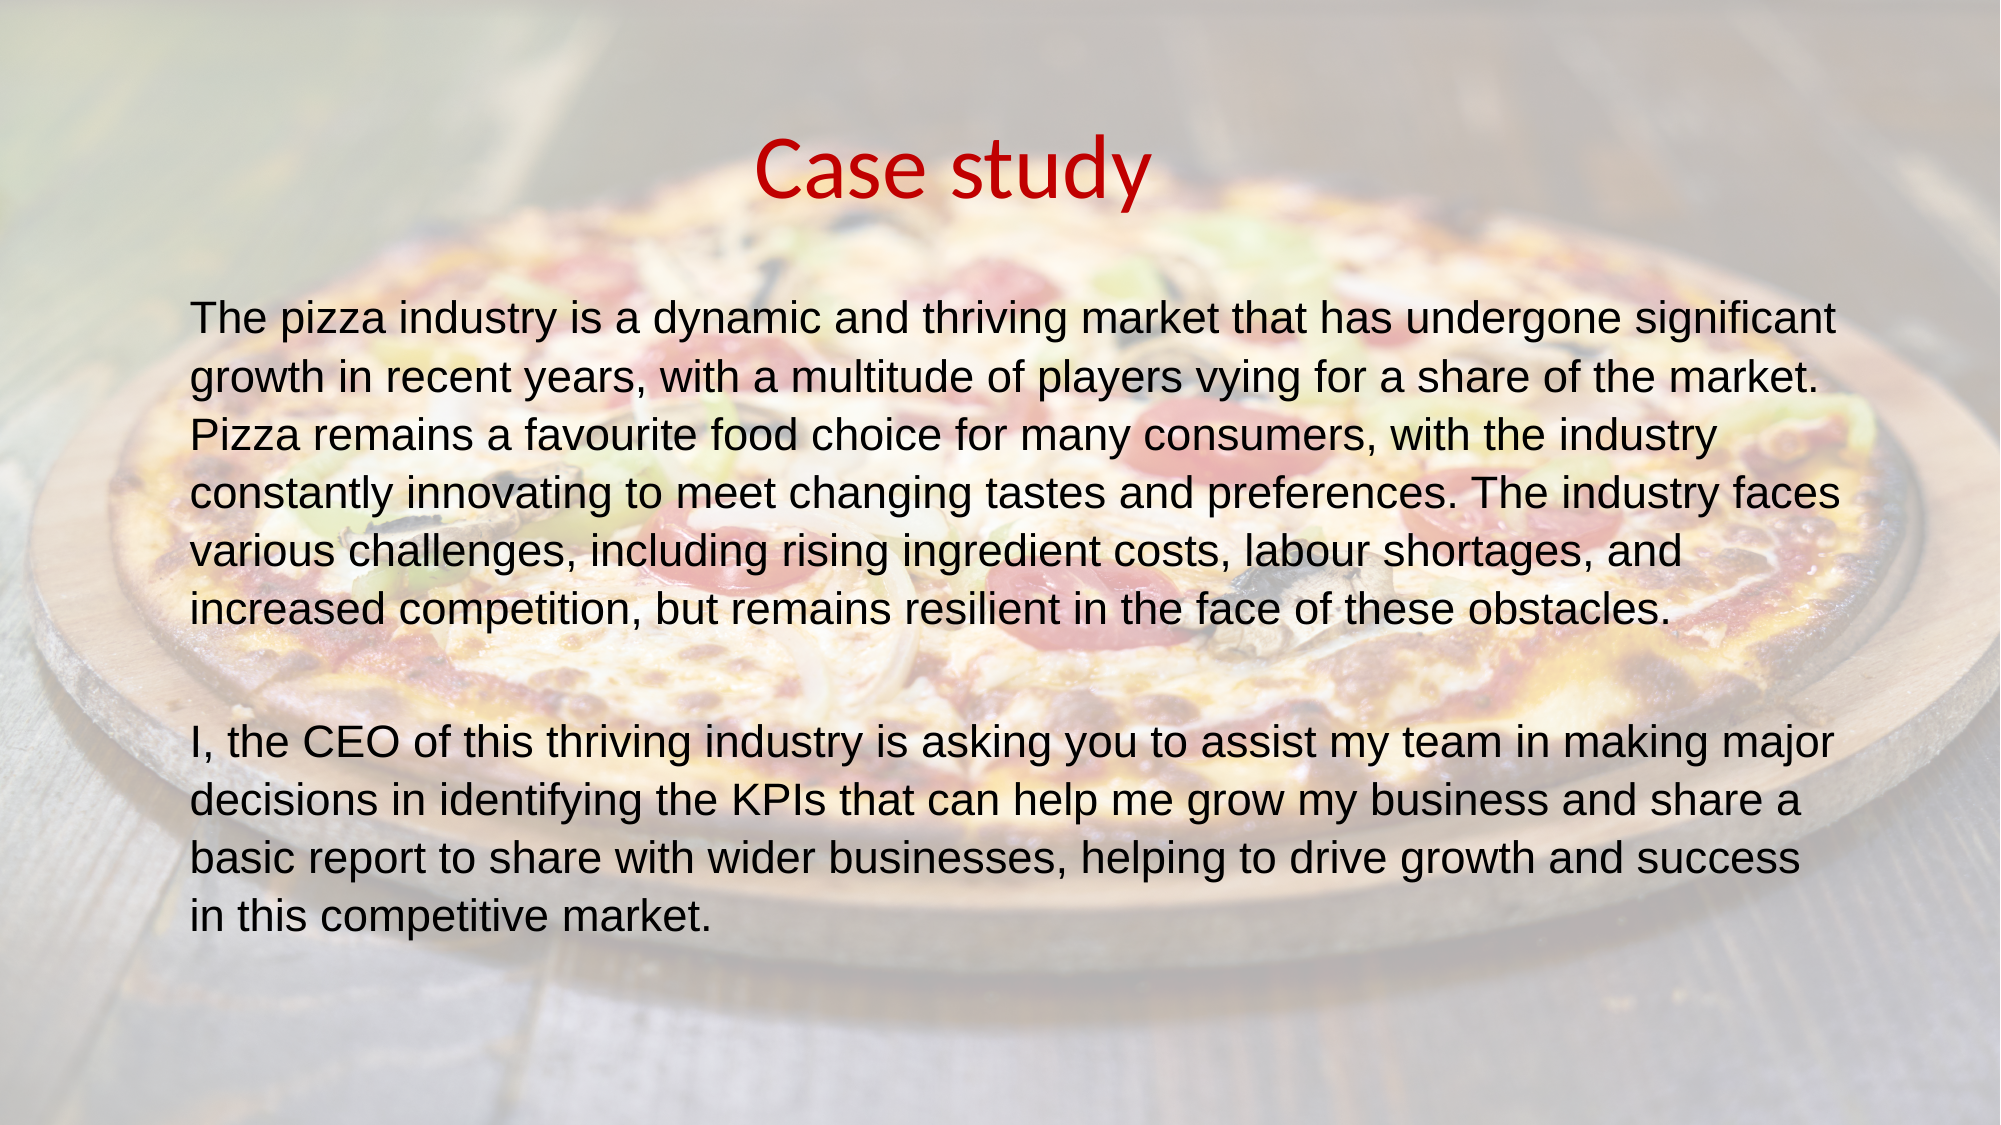

# Case study
The pizza industry is a dynamic and thriving market that has undergone significant growth in recent years, with a multitude of players vying for a share of the market. Pizza remains a favourite food choice for many consumers, with the industry constantly innovating to meet changing tastes and preferences. The industry faces various challenges, including rising ingredient costs, labour shortages, and increased competition, but remains resilient in the face of these obstacles.

I, the CEO of this thriving industry is asking you to assist my team in making major decisions in identifying the KPIs that can help me grow my business and share a basic report to share with wider businesses, helping to drive growth and success in this competitive market.